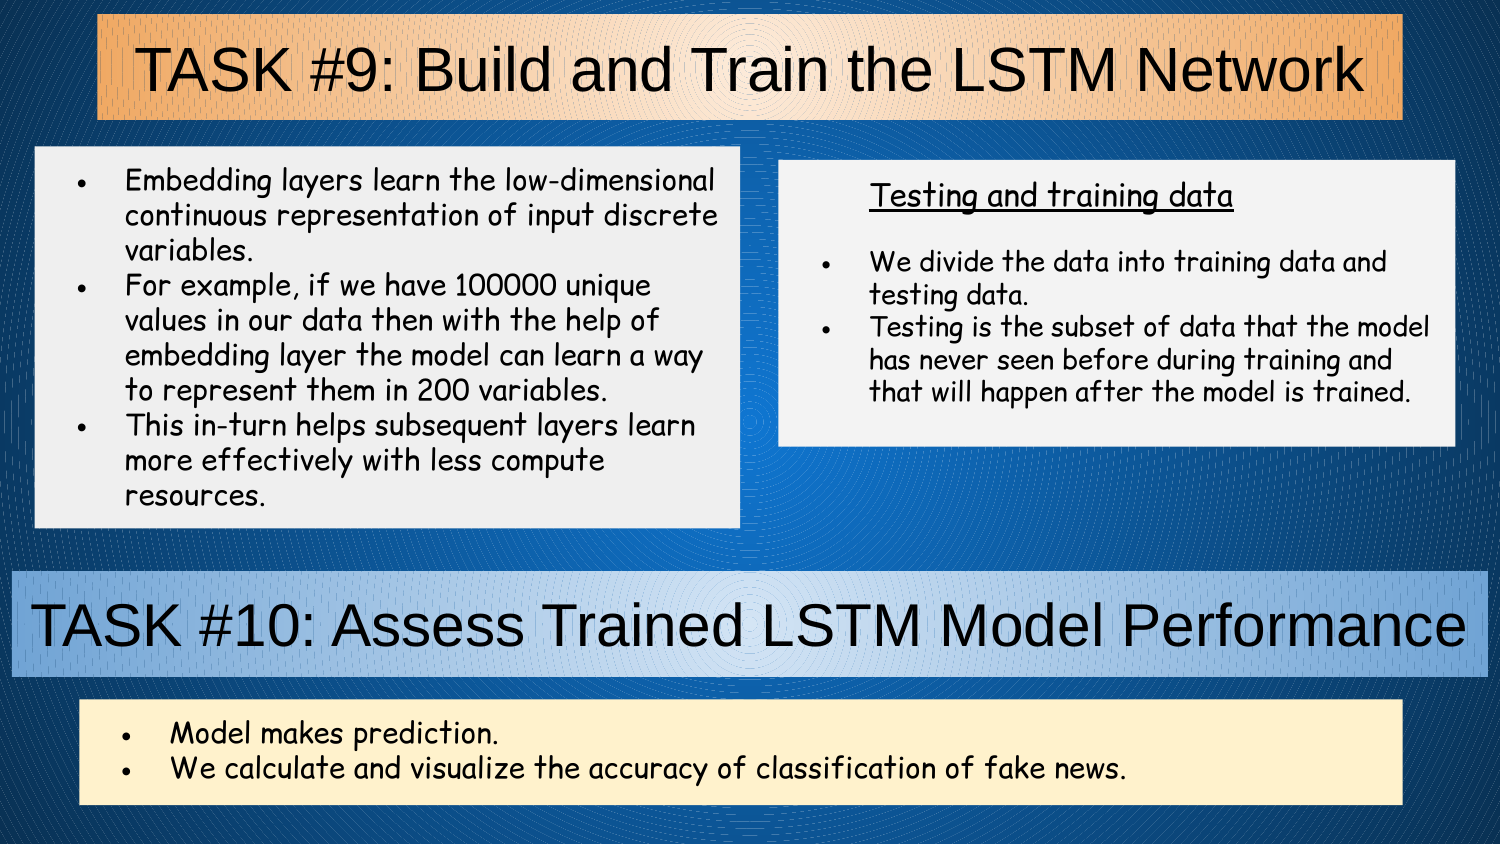

TASK #9: Build and Train the LSTM Network
Embedding layers learn the low-dimensional continuous representation of input discrete variables.
For example, if we have 100000 unique values in our data then with the help of embedding layer the model can learn a way to represent them in 200 variables.
This in-turn helps subsequent layers learn more effectively with less compute resources.
Testing and training data

We divide the data into training data and testing data.
Testing is the subset of data that the model has never seen before during training and that will happen after the model is trained.

TASK #10: Assess Trained LSTM Model Performance
Model makes prediction.
We calculate and visualize the accuracy of classification of fake news.